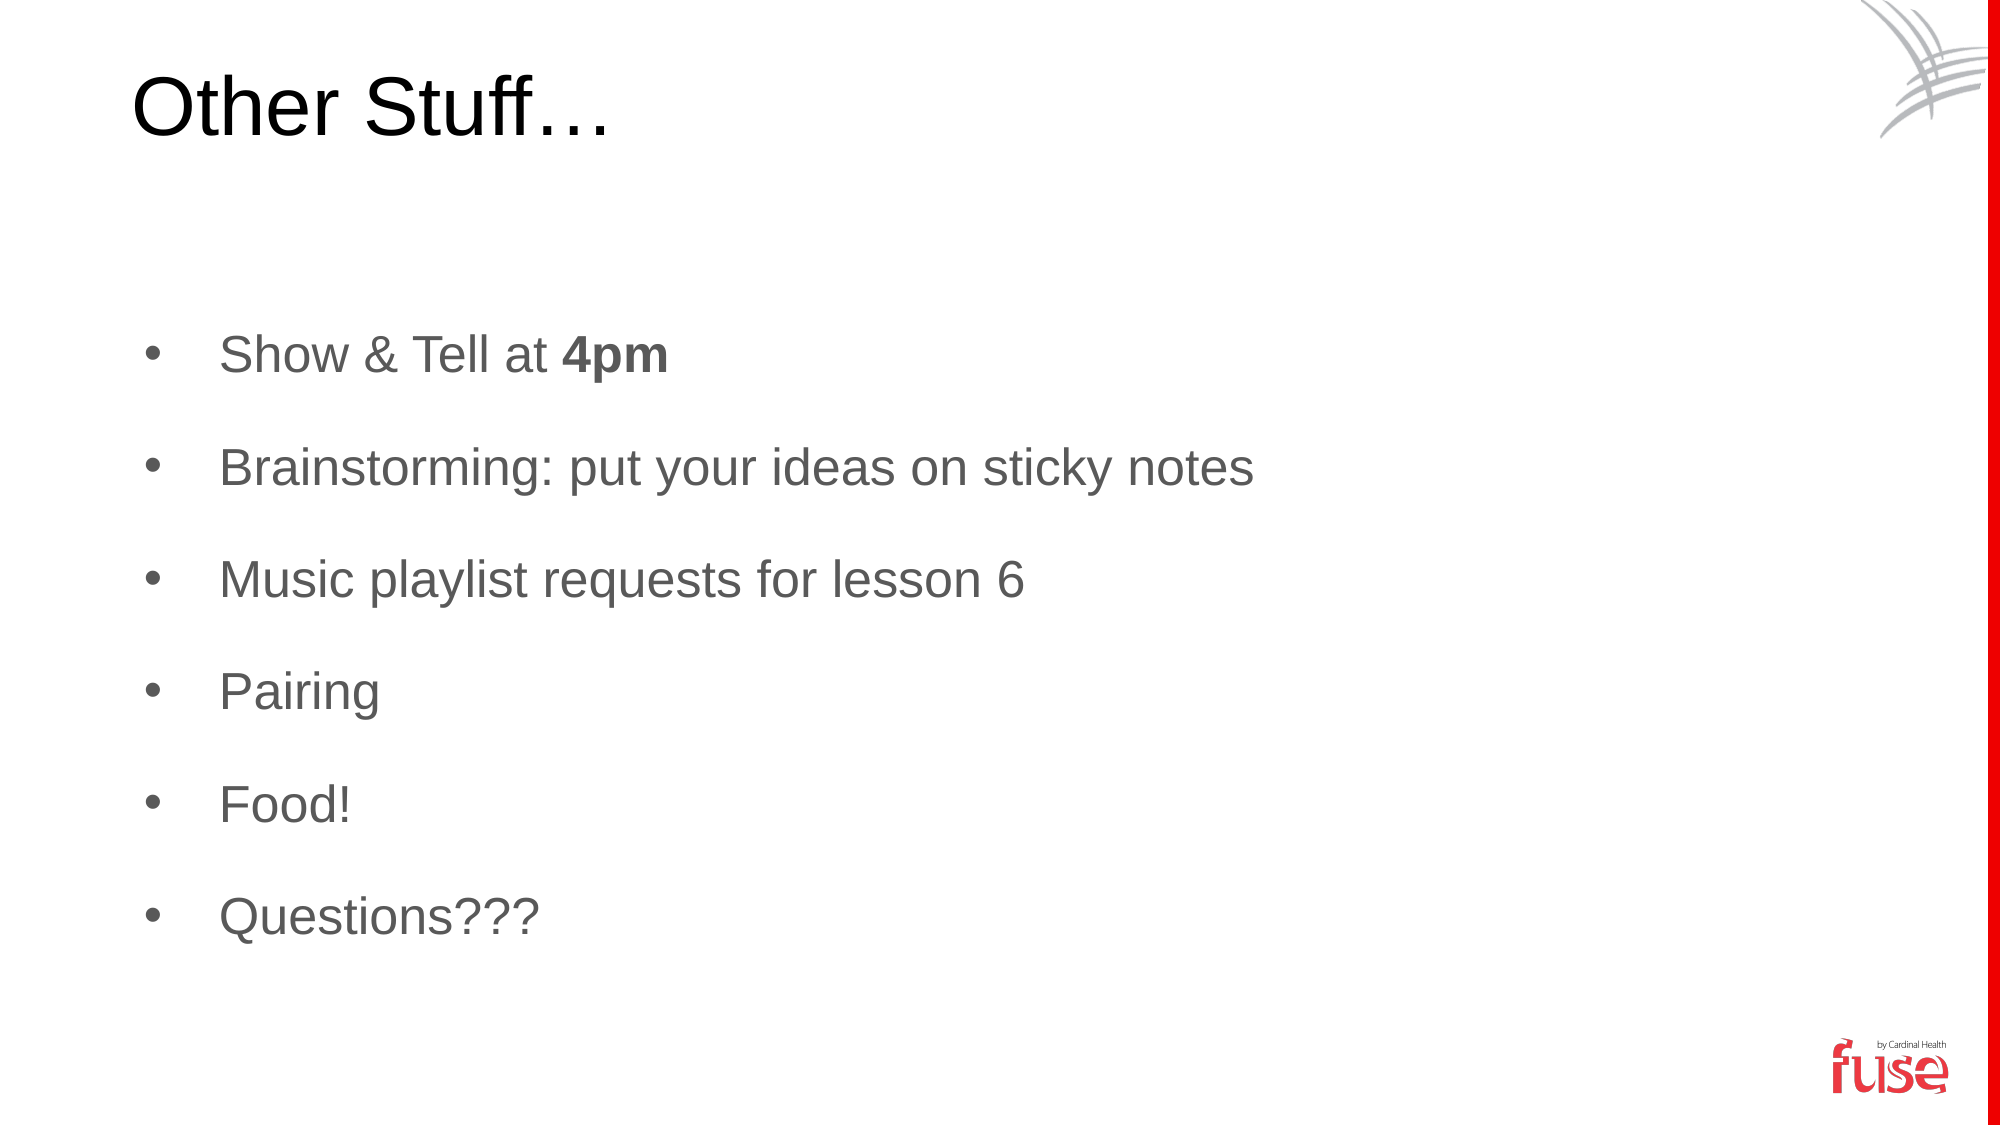

Other Stuff…

Show & Tell at 4pm

Brainstorming: put your ideas on sticky notes

Music playlist requests for lesson 6

Pairing

Food!

Questions???